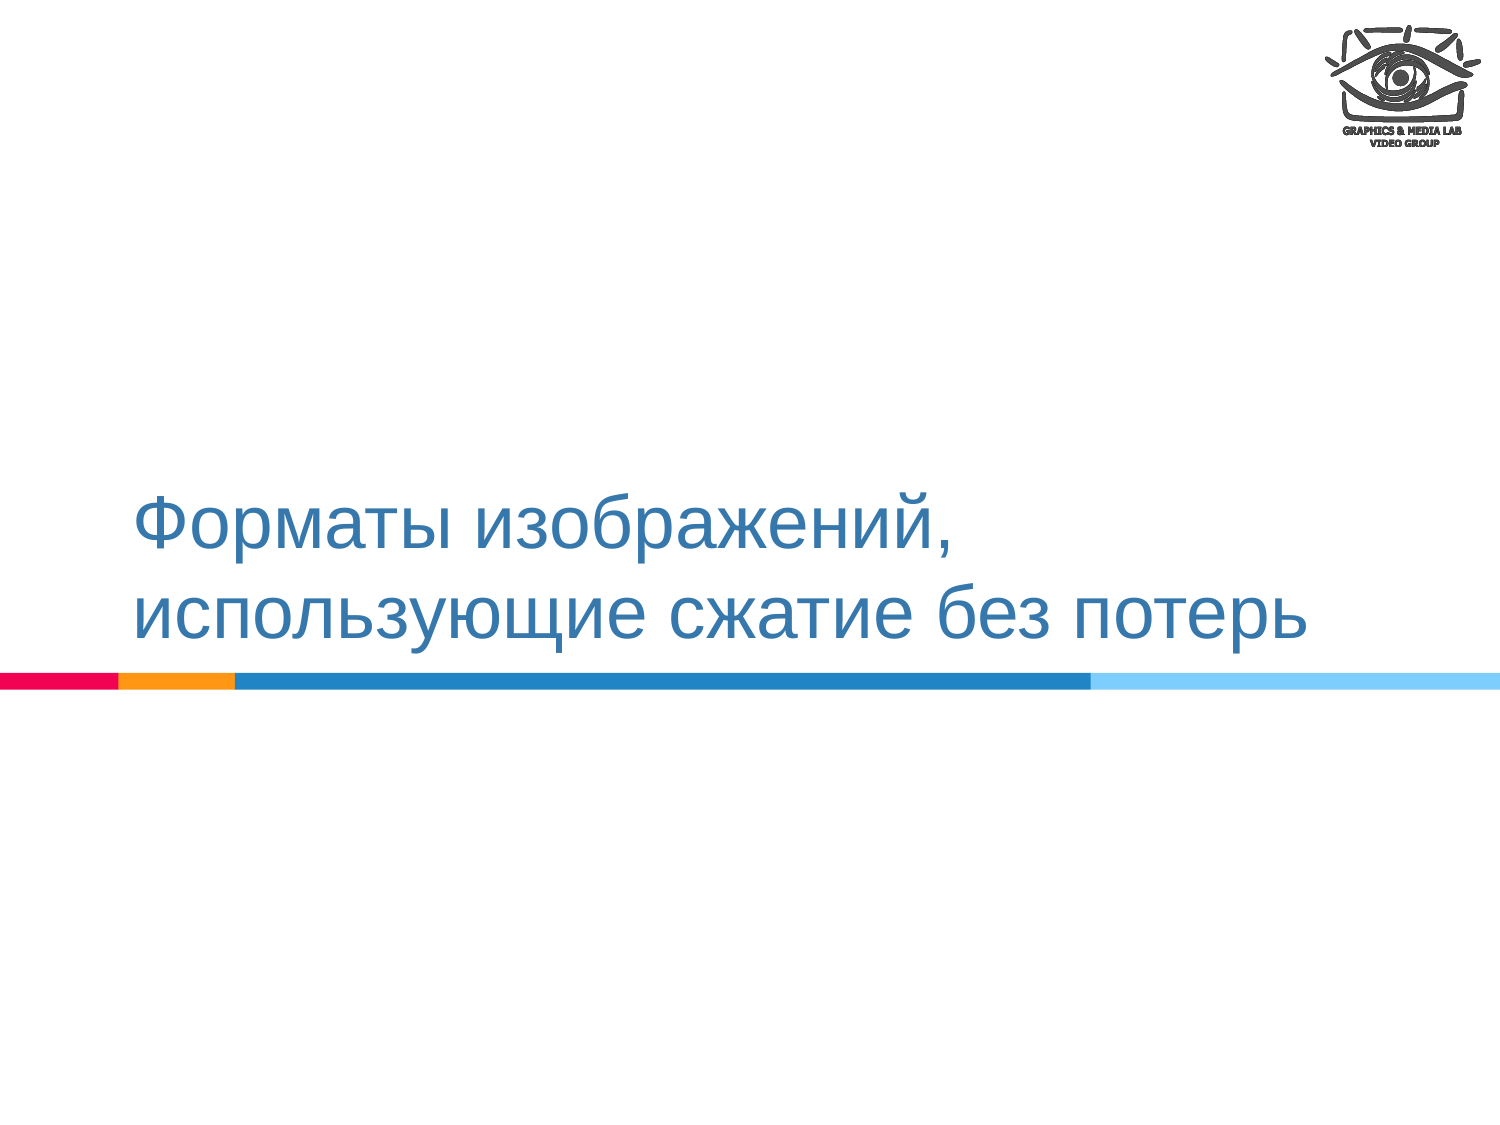

# Форматы изображений, использующие сжатие без потерь